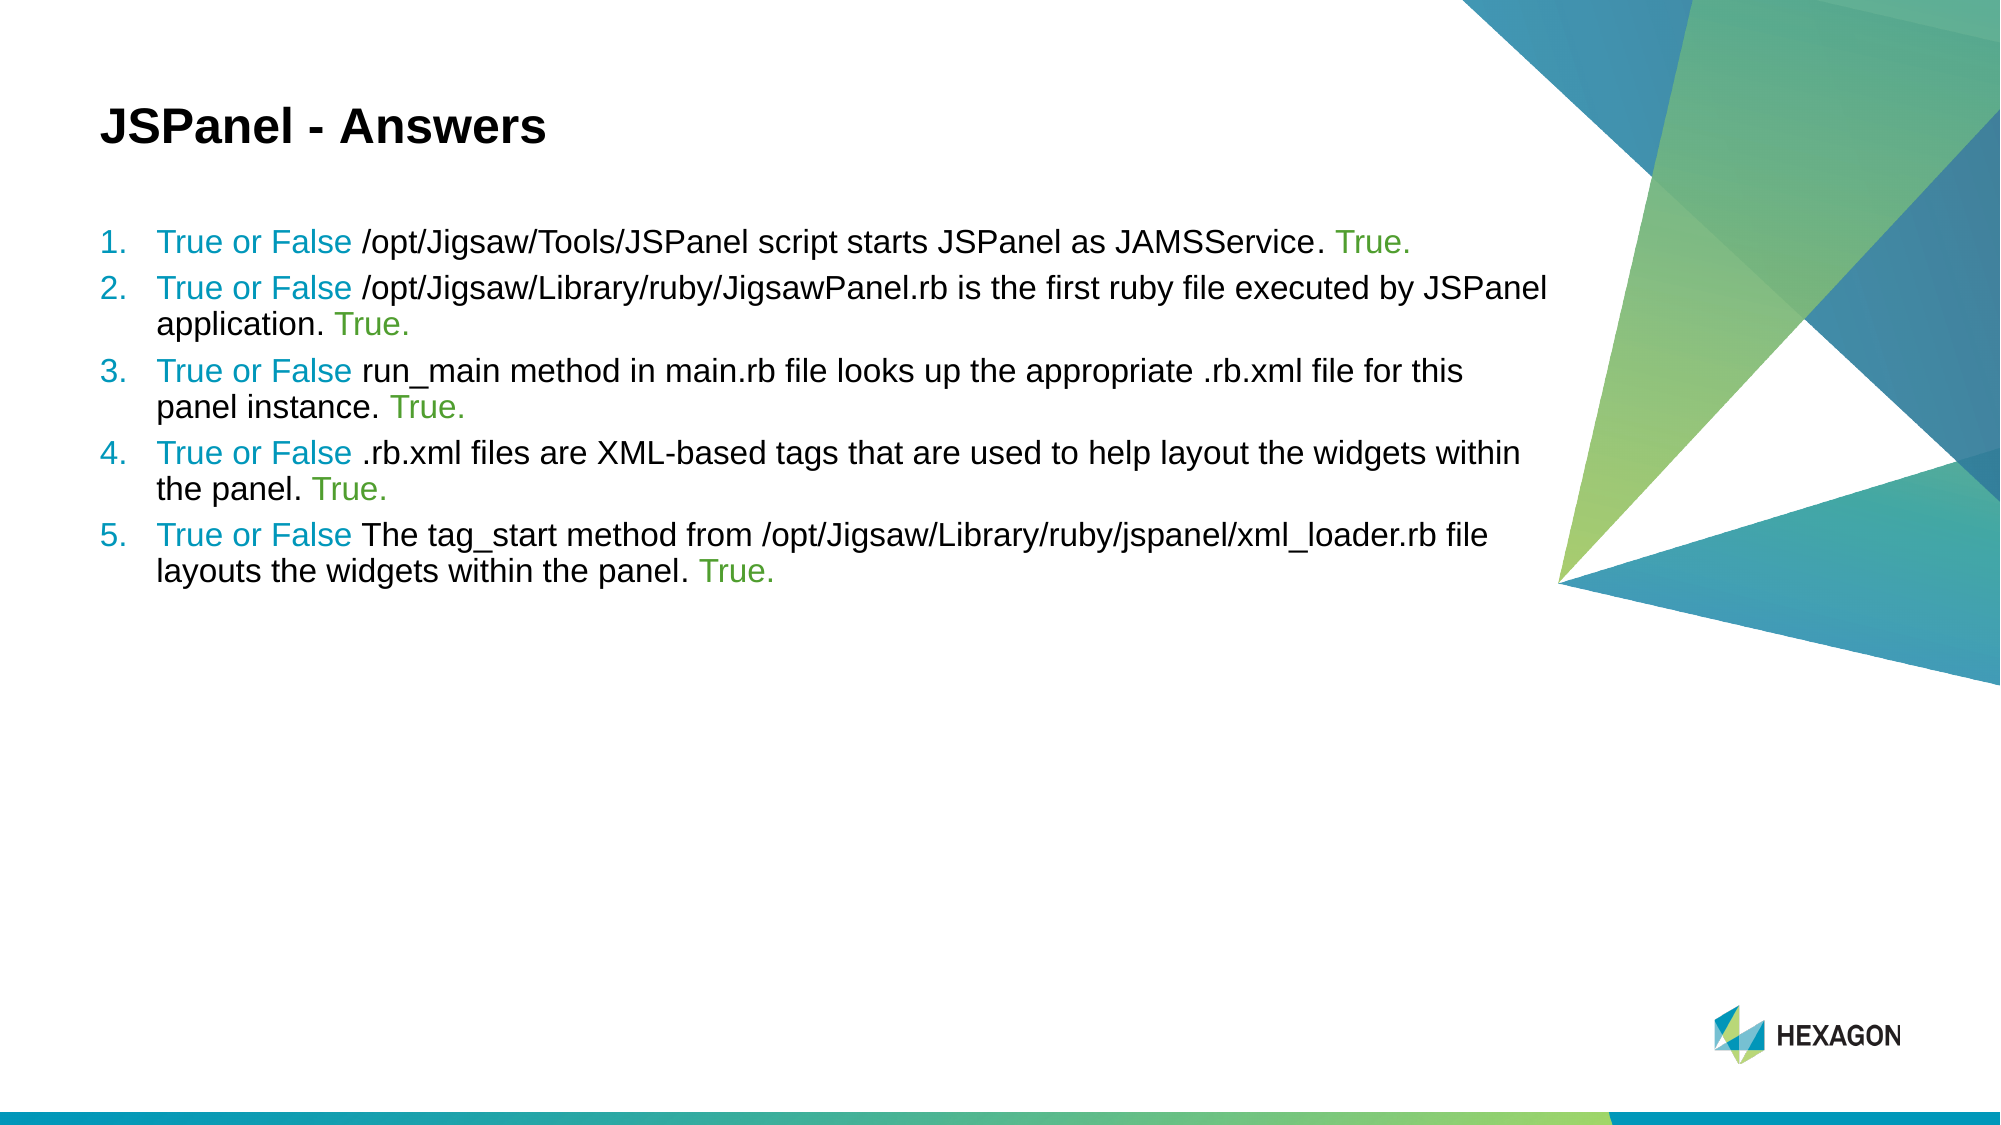

# JSPanel - Answers
True or False /opt/Jigsaw/Tools/JSPanel script starts JSPanel as JAMSService. True.
True or False /opt/Jigsaw/Library/ruby/JigsawPanel.rb is the first ruby file executed by JSPanel application. True.
True or False run_main method in main.rb file looks up the appropriate .rb.xml file for this panel instance. True.
True or False .rb.xml files are XML-based tags that are used to help layout the widgets within the panel. True.
True or False The tag_start method from /opt/Jigsaw/Library/ruby/jspanel/xml_loader.rb file layouts the widgets within the panel. True.